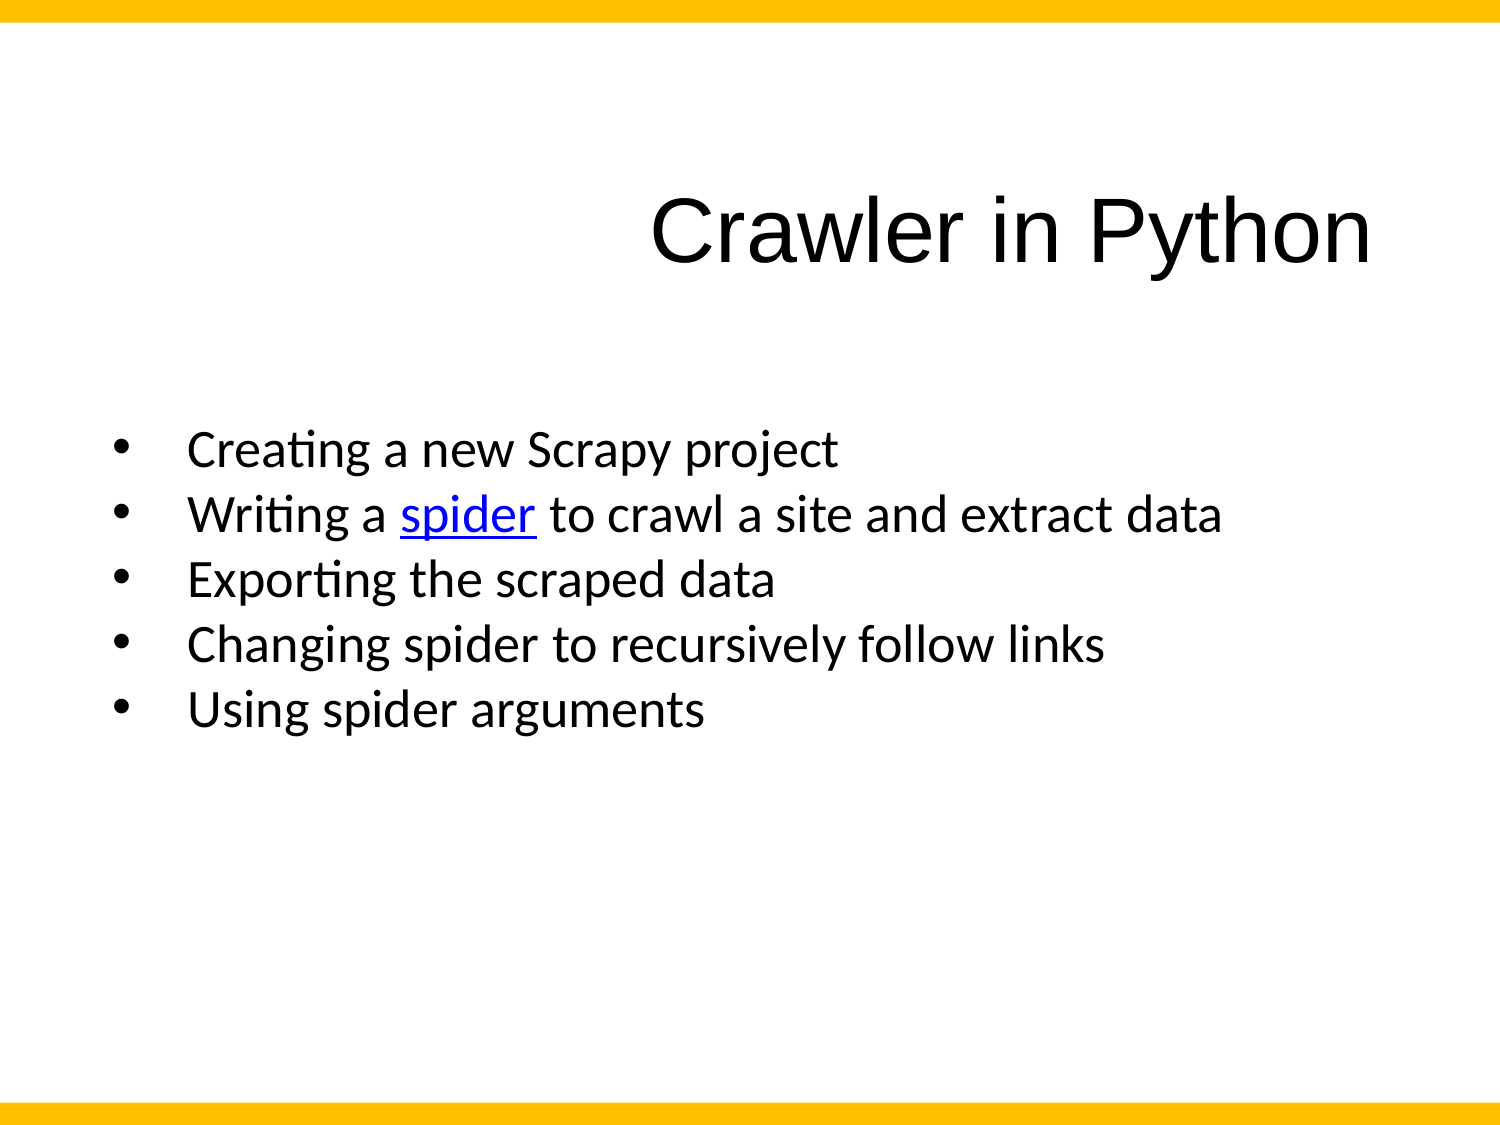

# Crawler in Python
Creating a new Scrapy project
Writing a spider to crawl a site and extract data
Exporting the scraped data
Changing spider to recursively follow links
Using spider arguments